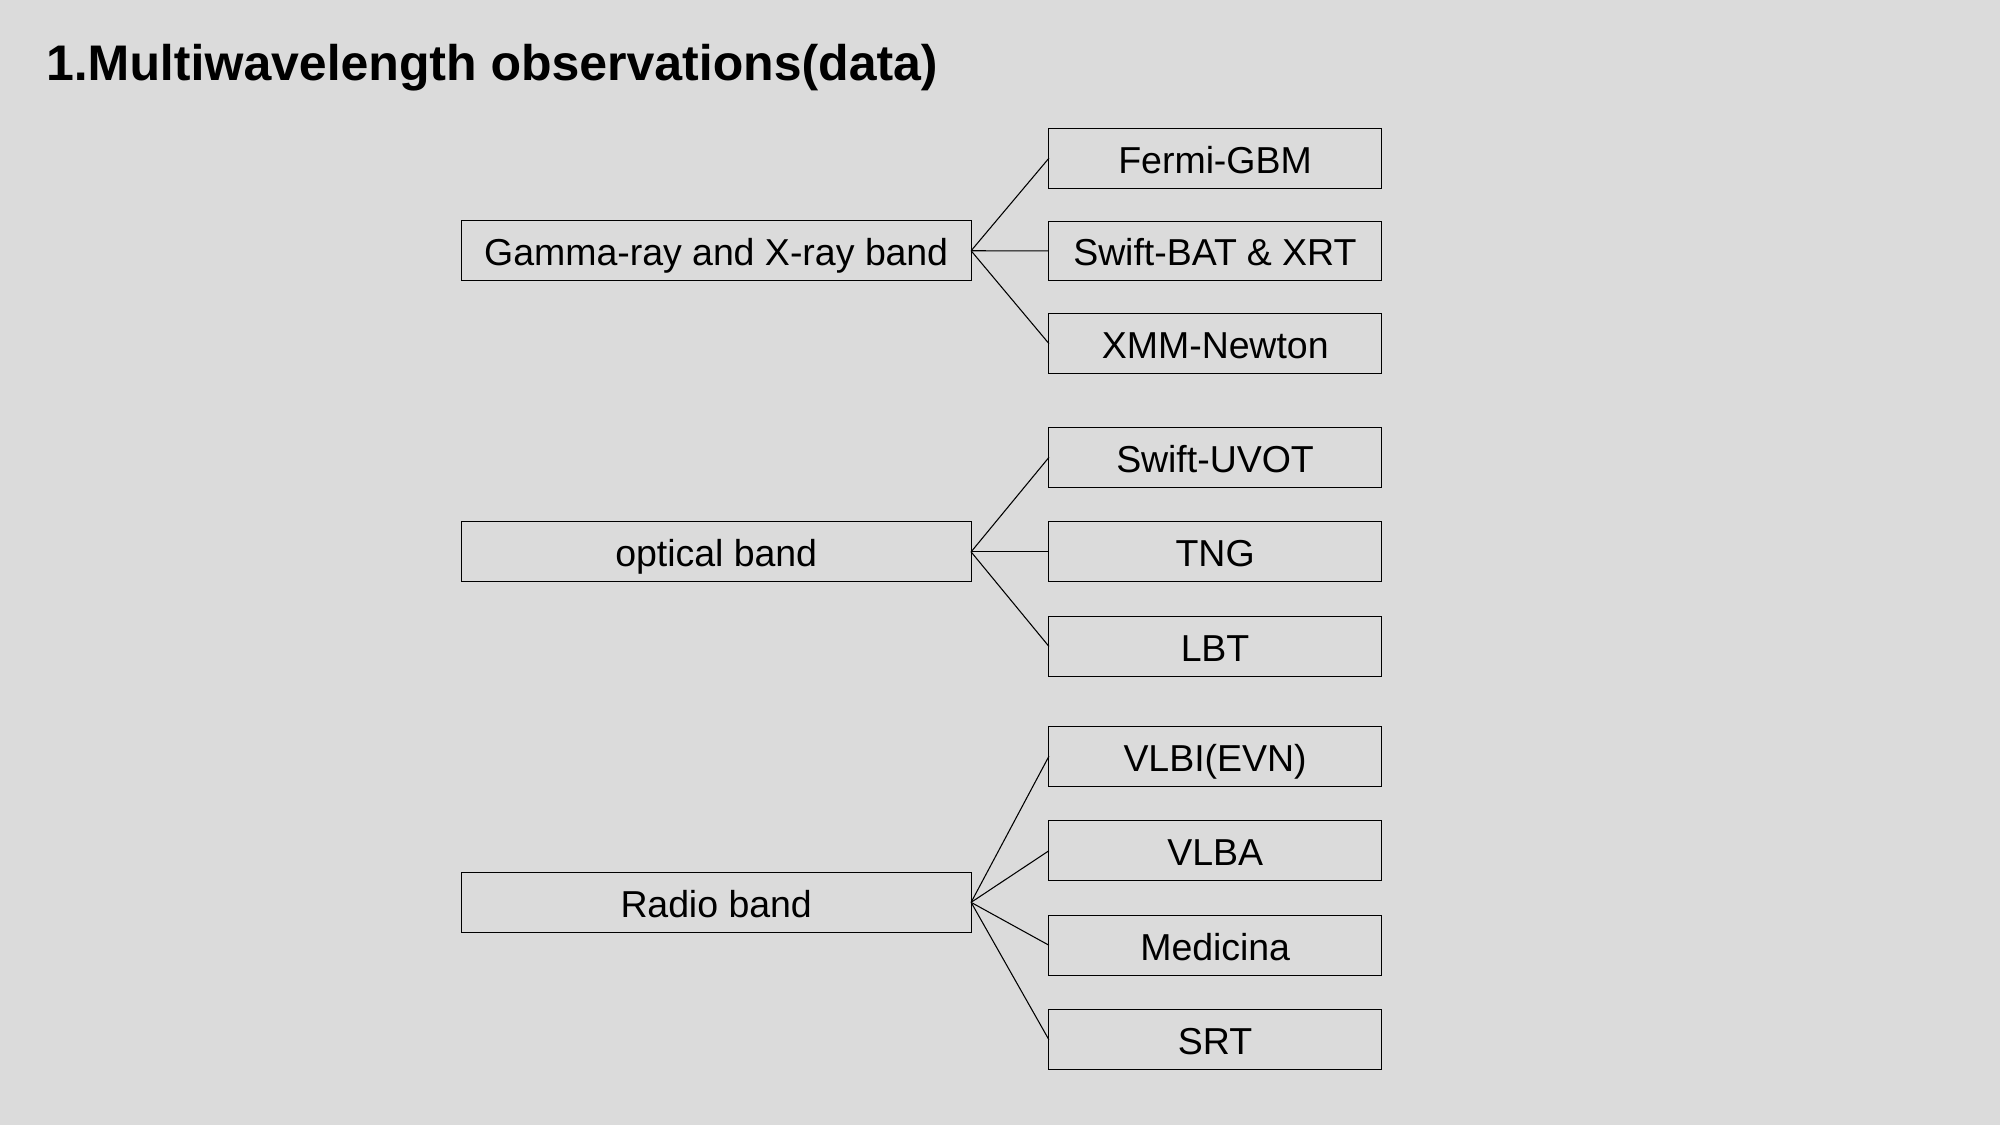

1.Multiwavelength observations(data)
Fermi-GBM
Gamma-ray and X-ray band
Swift-BAT & XRT
XMM-Newton
Swift-UVOT
optical band
TNG
LBT
VLBI(EVN)
VLBA
Radio band
Medicina
SRT